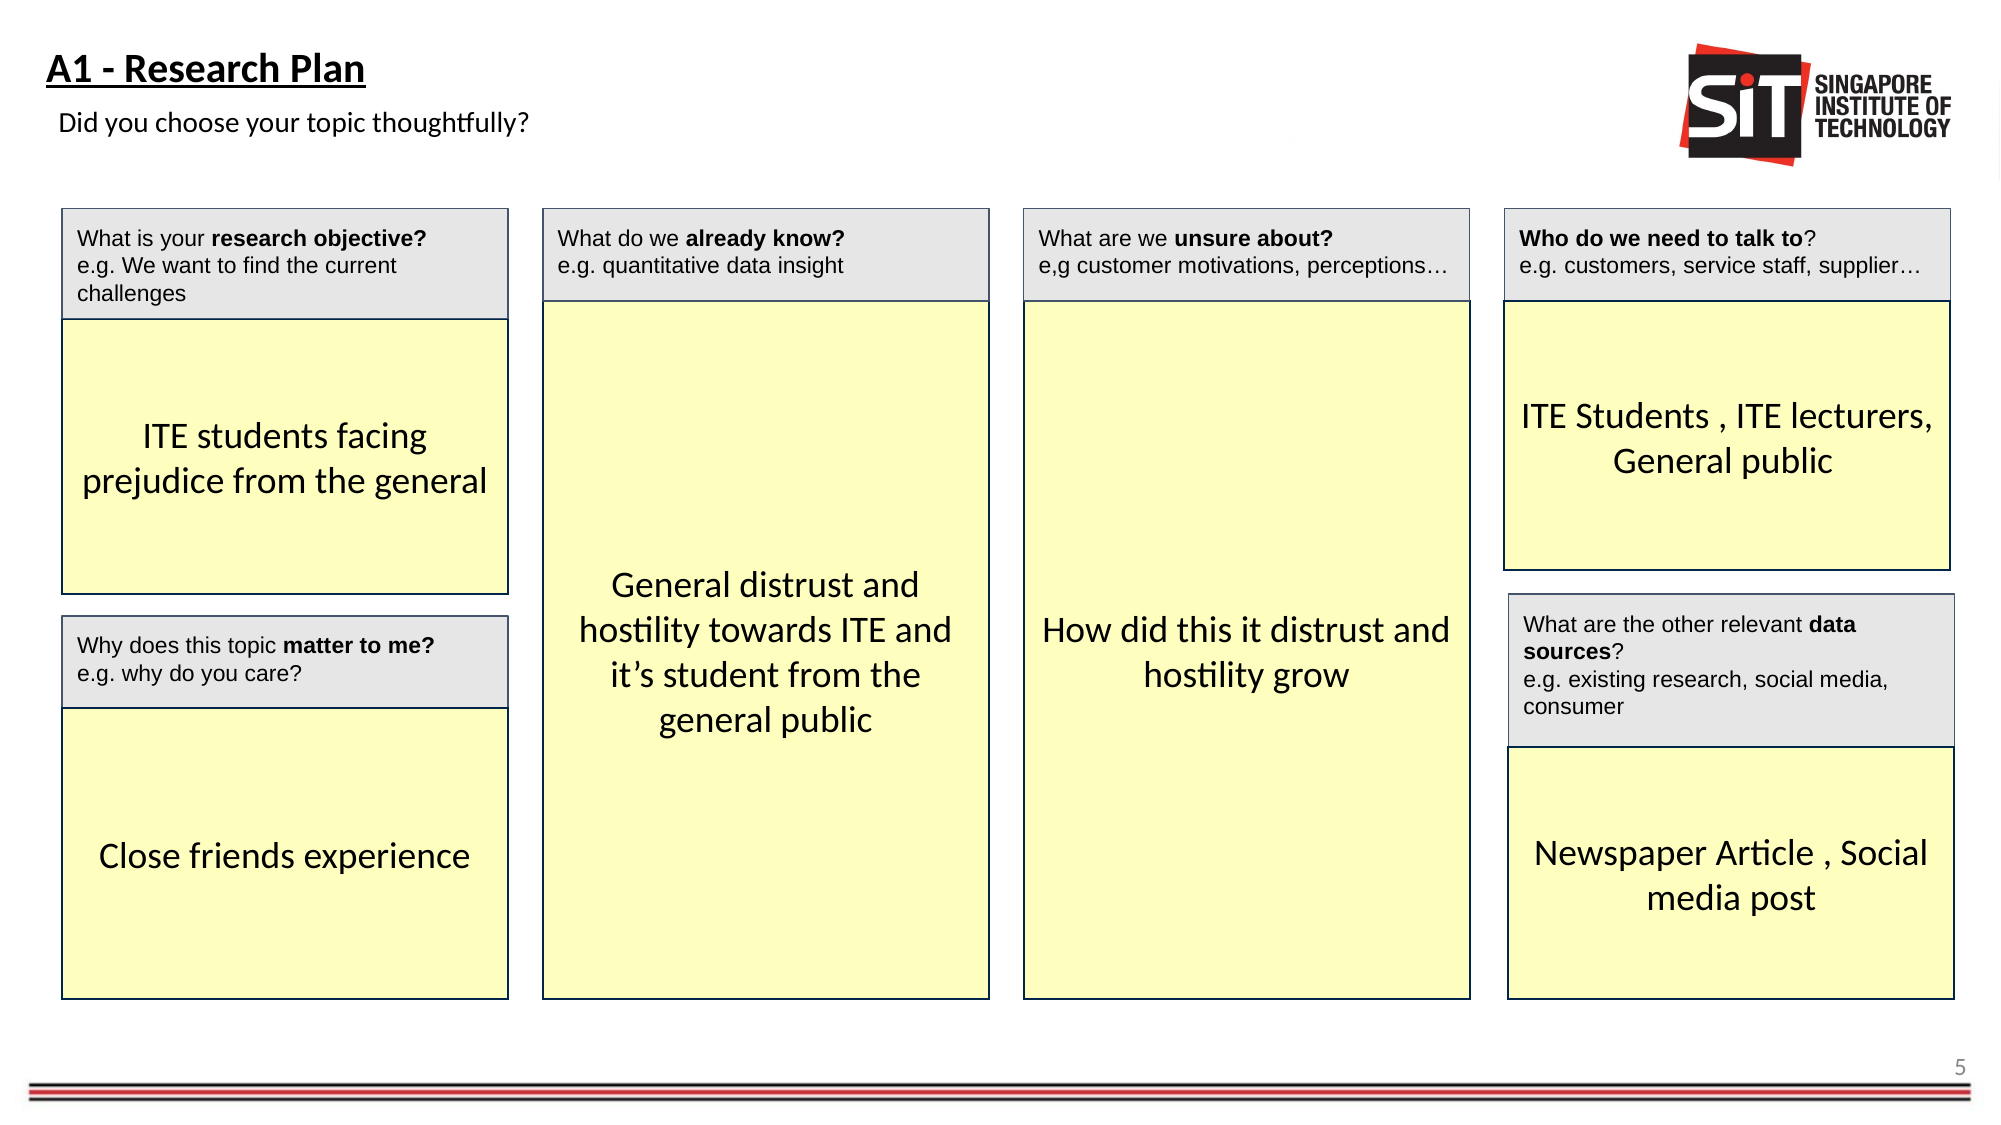

A1 - Research Plan​
Did you choose your topic thoughtfully?
What is your research objective?
e.g. We want to find the current challenges
What do we already know?
e.g. quantitative data insight
What are we unsure about?
e,g customer motivations, perceptions…
Who do we need to talk to?
e.g. customers, service staff, supplier…
General distrust and hostility towards ITE and it’s student from the general public
How did this it distrust and hostility grow
ITE Students , ITE lecturers, General public
ITE students facing prejudice from the general
What are the other relevant data sources?
e.g. existing research, social media, consumer
Why does this topic matter to me?
e.g. why do you care?
Close friends experience
Newspaper Article , Social media post
5